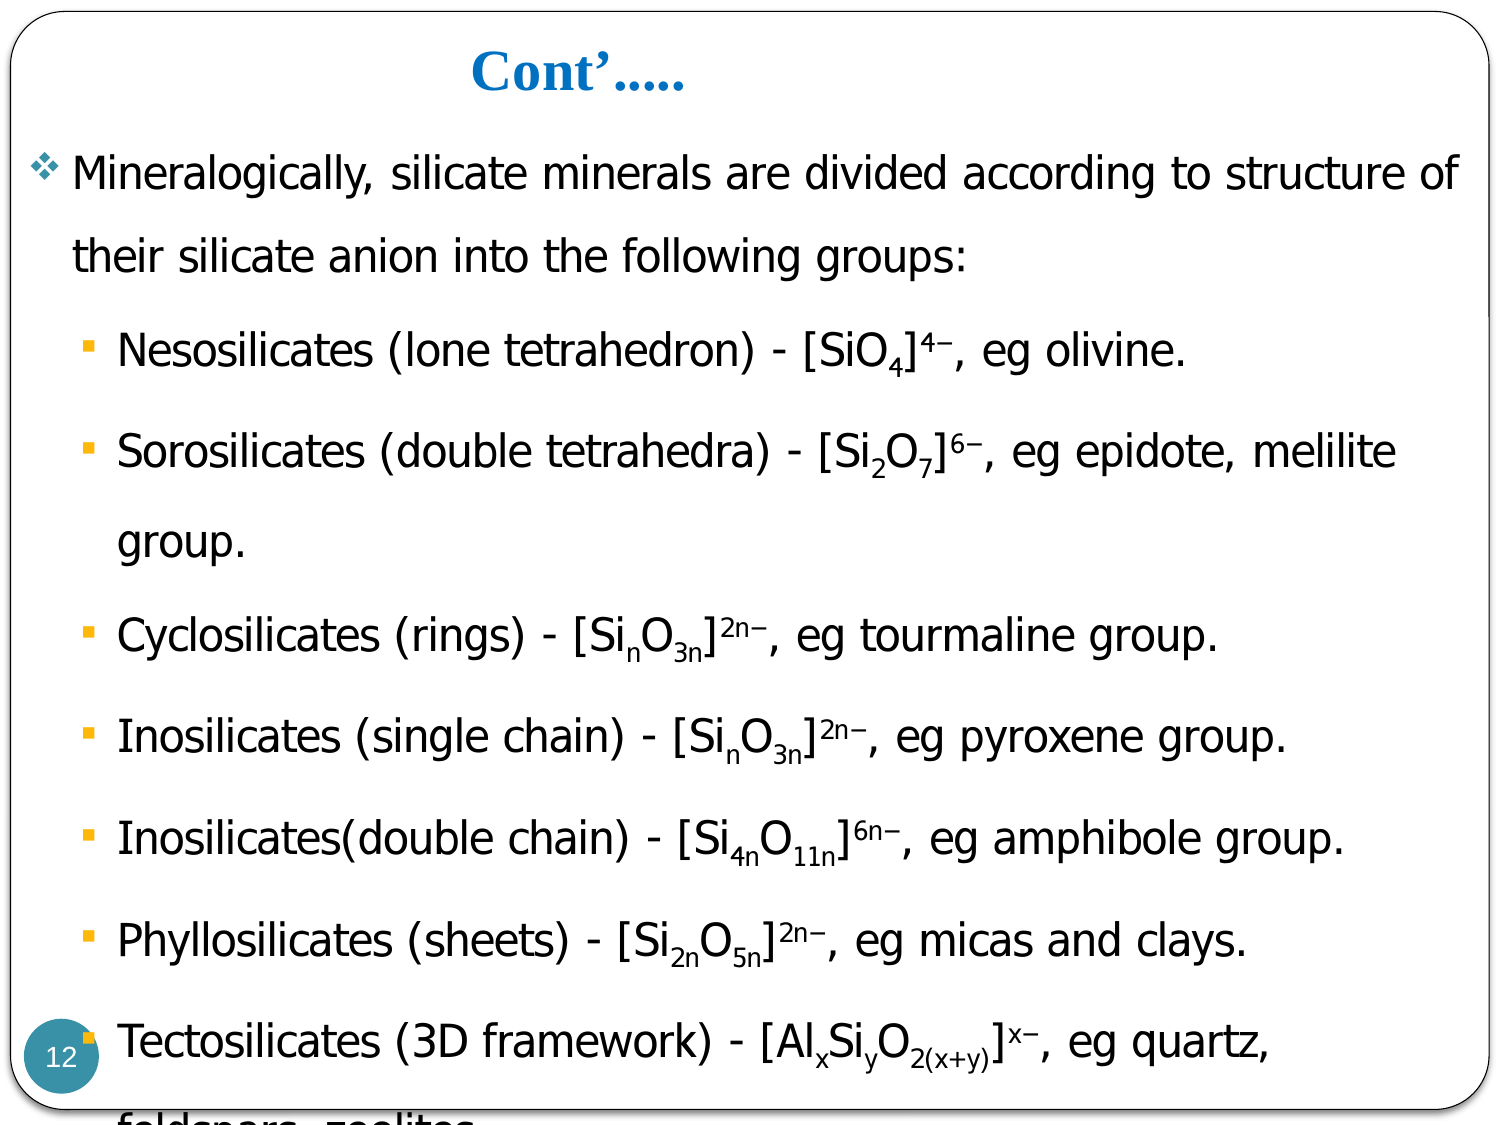

# Cont’.....
Mineralogically, silicate minerals are divided according to structure of their silicate anion into the following groups:
Nesosilicates (lone tetrahedron) - [SiO4]4−, eg olivine.
Sorosilicates (double tetrahedra) - [Si2O7]6−, eg epidote, melilite group.
Cyclosilicates (rings) - [SinO3n]2n−, eg tourmaline group.
Inosilicates (single chain) - [SinO3n]2n−, eg pyroxene group.
Inosilicates(double chain) - [Si4nO11n]6n−, eg amphibole group.
Phyllosilicates (sheets) - [Si2nO5n]2n−, eg micas and clays.
Tectosilicates (3D framework) - [AlxSiyO2(x+y)]x−, eg quartz, feldspars, zeolites.

12